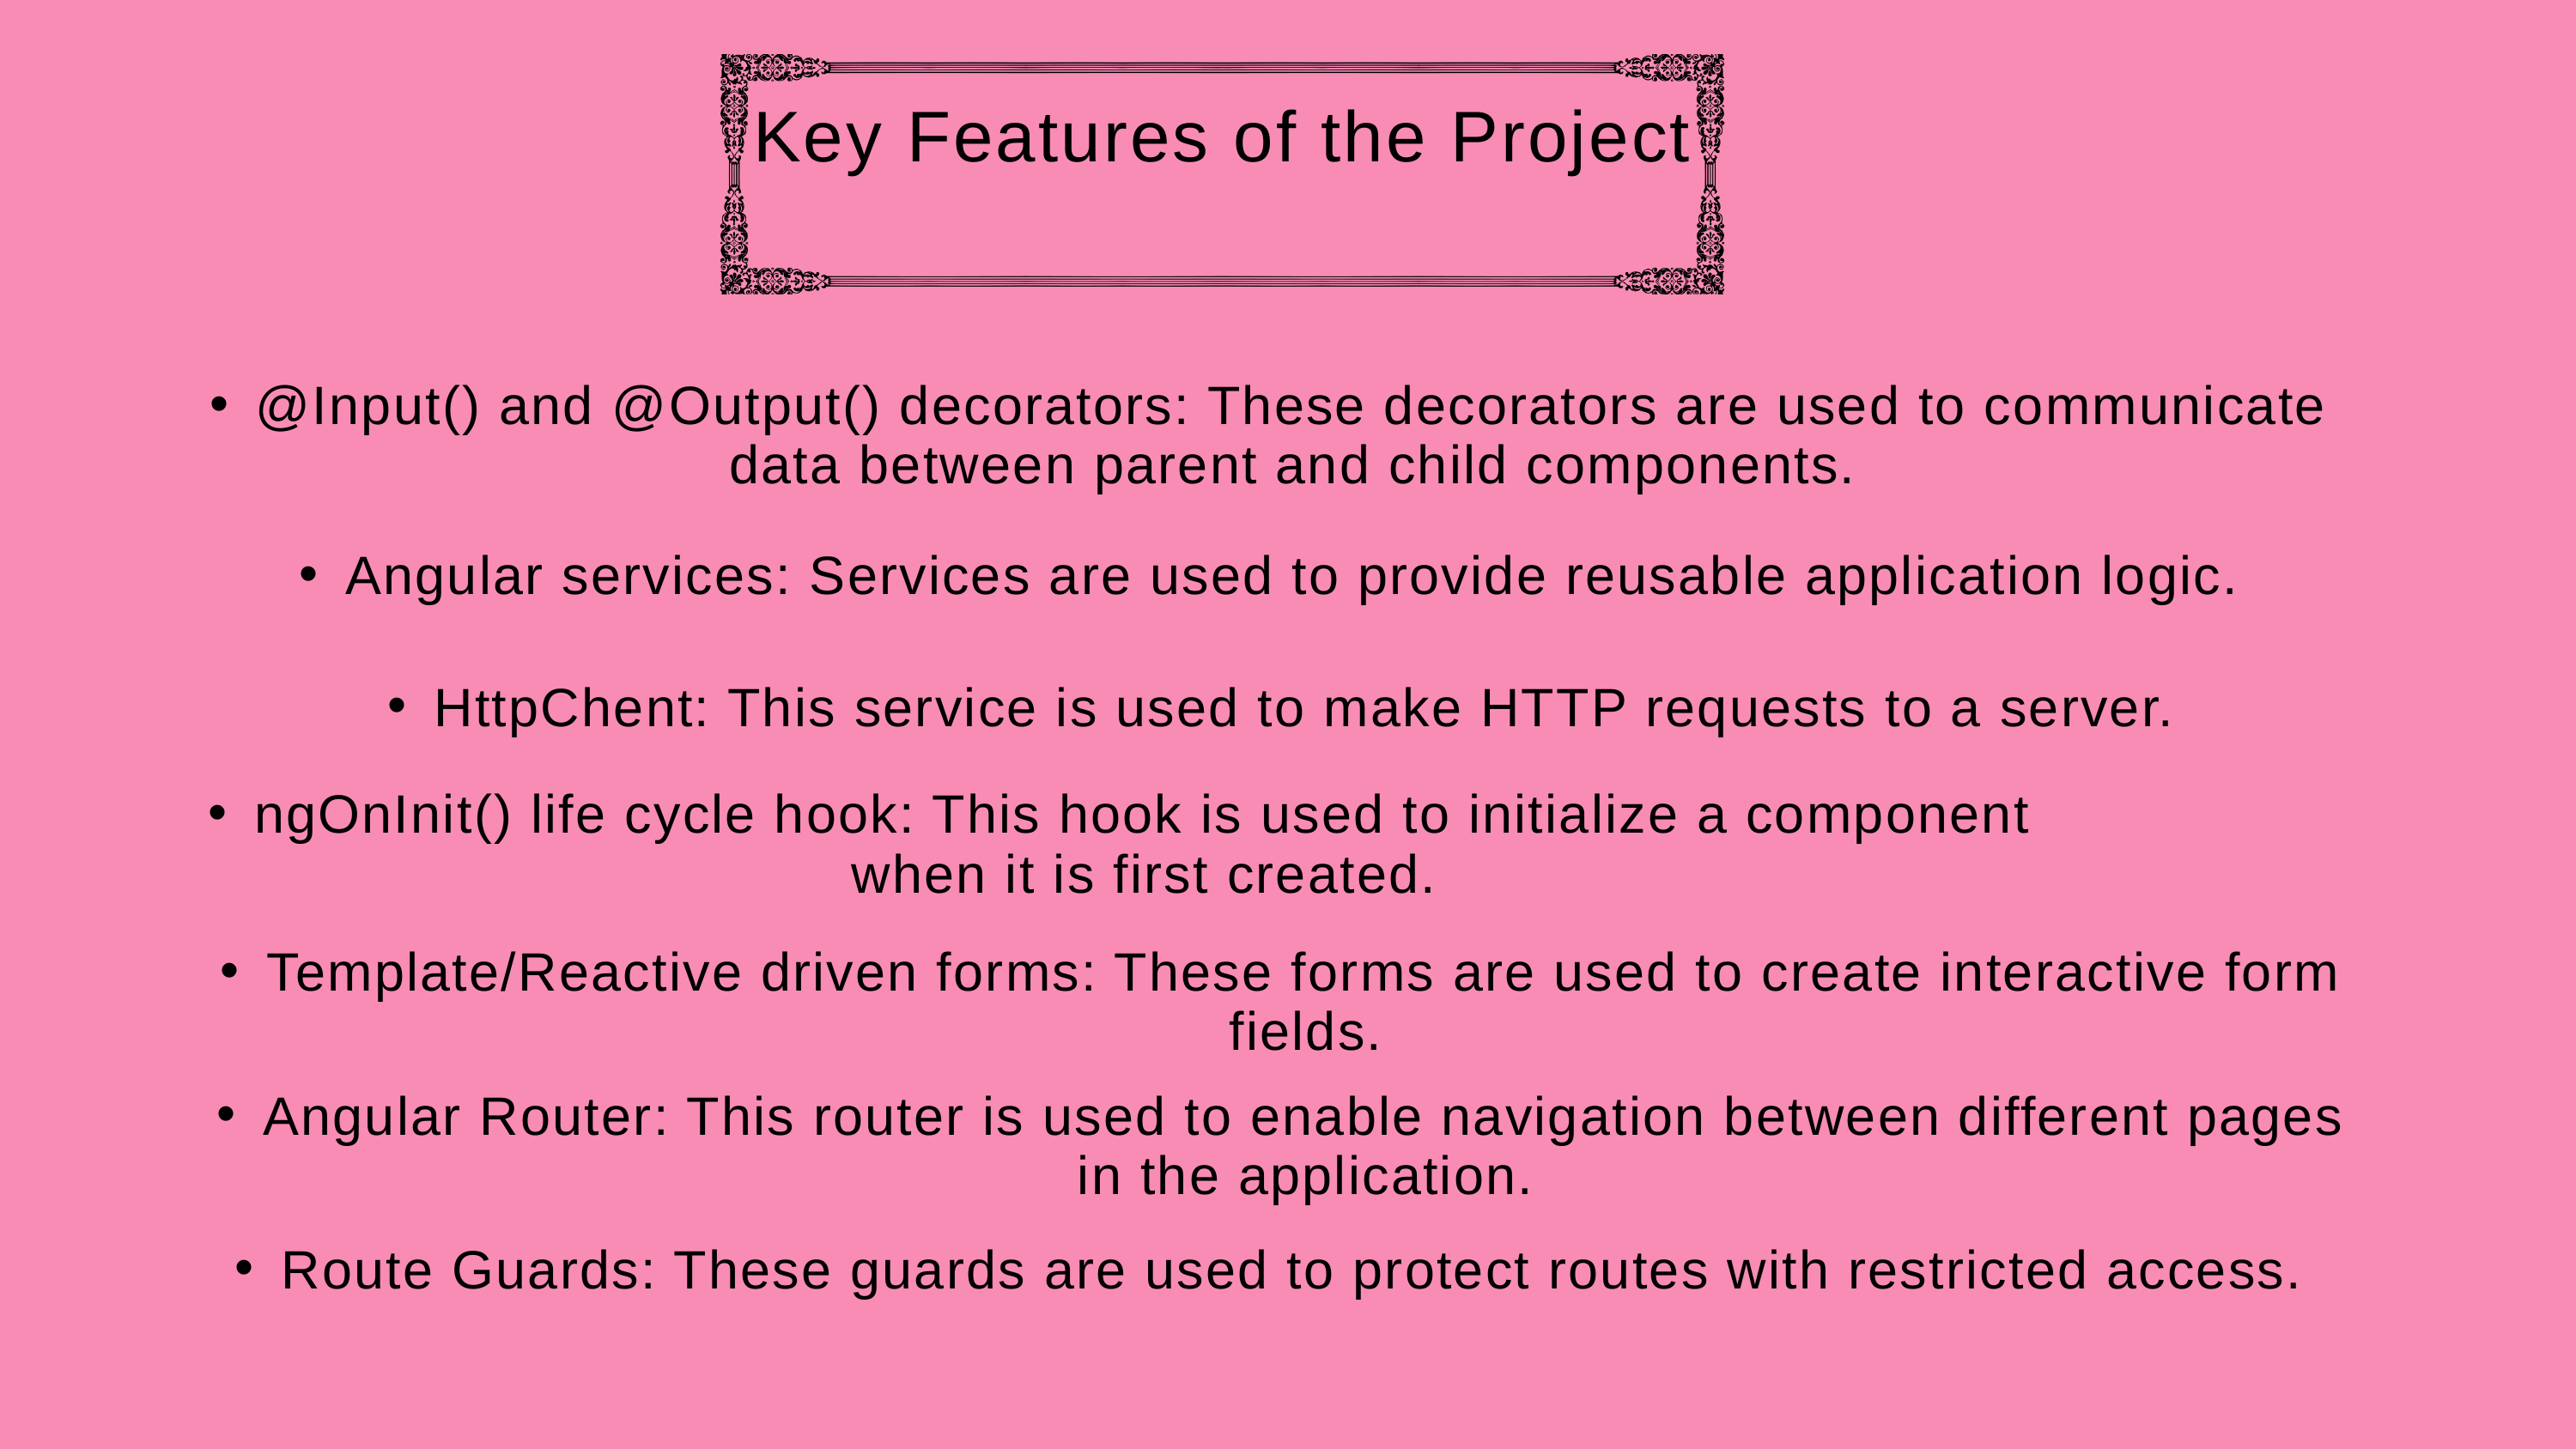

Key Features of the Project
@Input() and @Output() decorators: These decorators are used to communicate data between parent and child components.

Angular services: Services are used to provide reusable application logic.

HttpChent: This service is used to make HTTP requests to a server.

ngOnInit() life cycle hook: This hook is used to initialize a component when it is first created.

Template/Reactive driven forms: These forms are used to create interactive form fields.

Angular Router: This router is used to enable navigation between different pages in the application.

Route Guards: These guards are used to protect routes with restricted access.